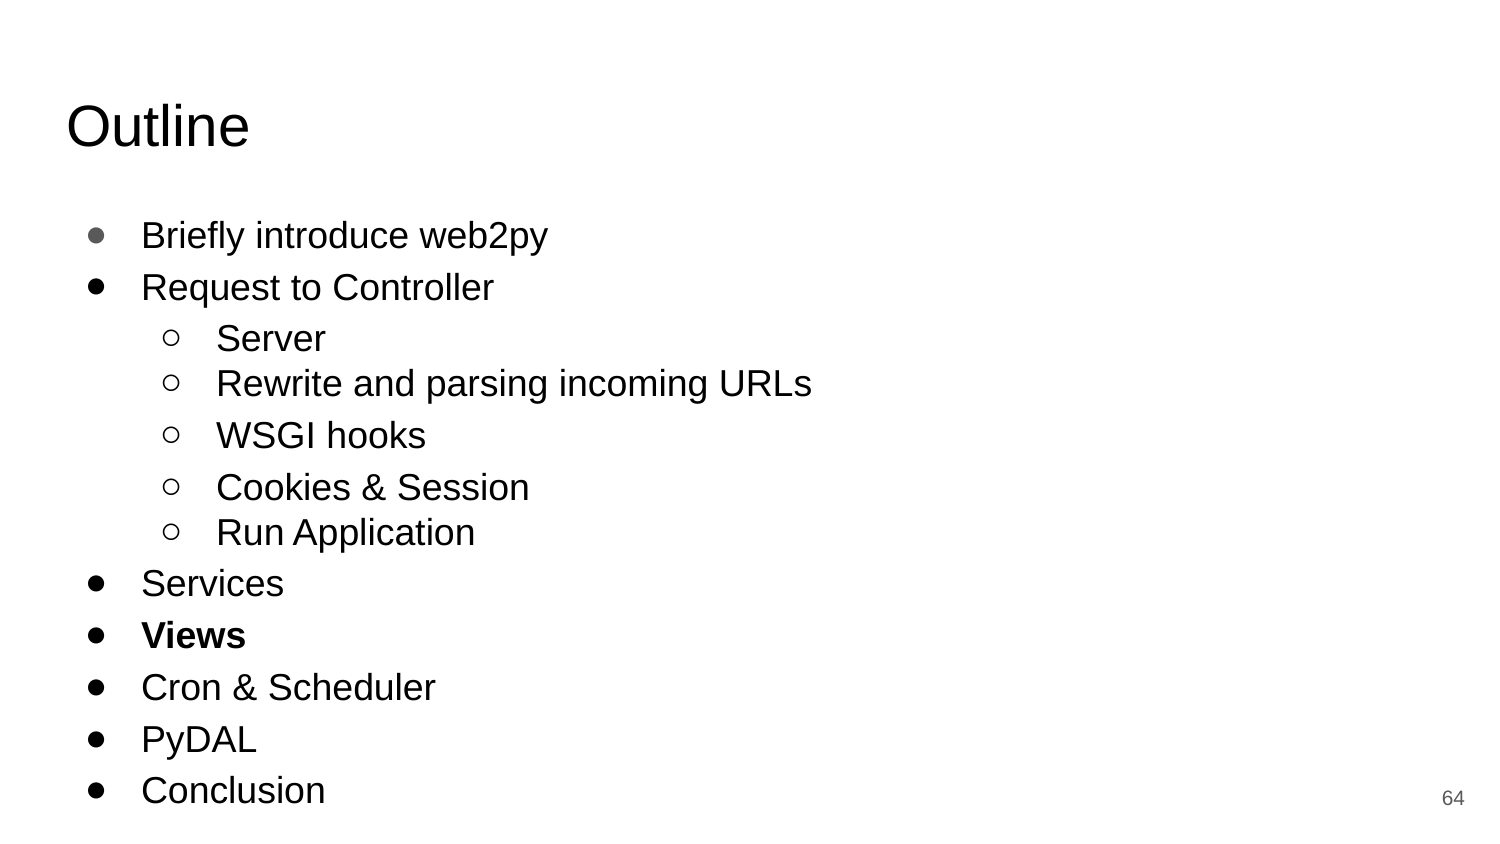

# Outline
Briefly introduce web2py
Request to Controller
Server
Rewrite and parsing incoming URLs
WSGI hooks
Cookies & Session
Run Application
Services
Views
Cron & Scheduler
PyDAL
Conclusion
64